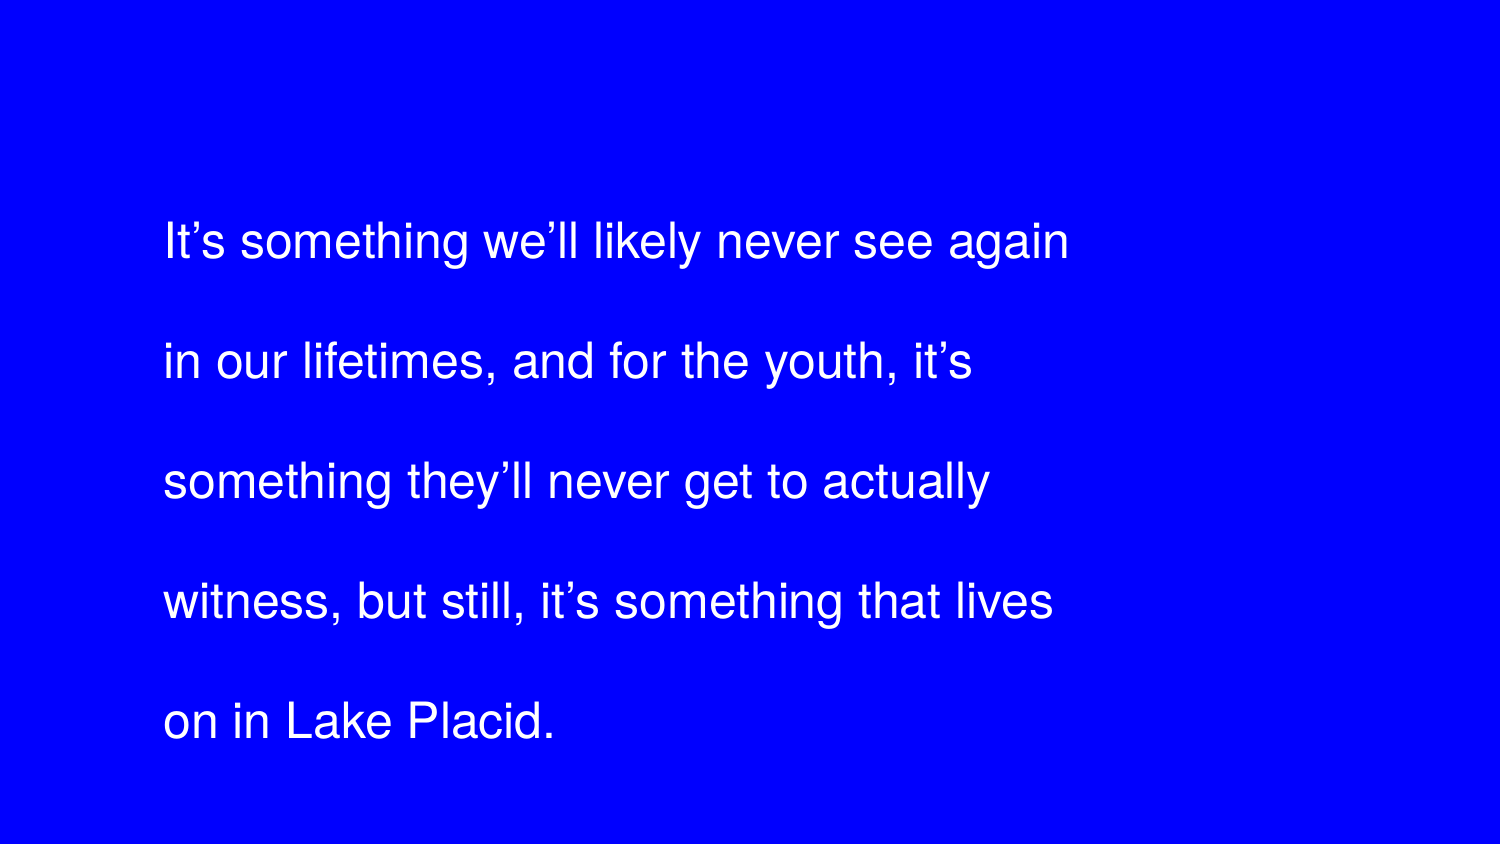

It’s something we’ll likely never see again in our lifetimes, and for the youth, it’s something they’ll never get to actually witness, but still, it’s something that lives on in Lake Placid.